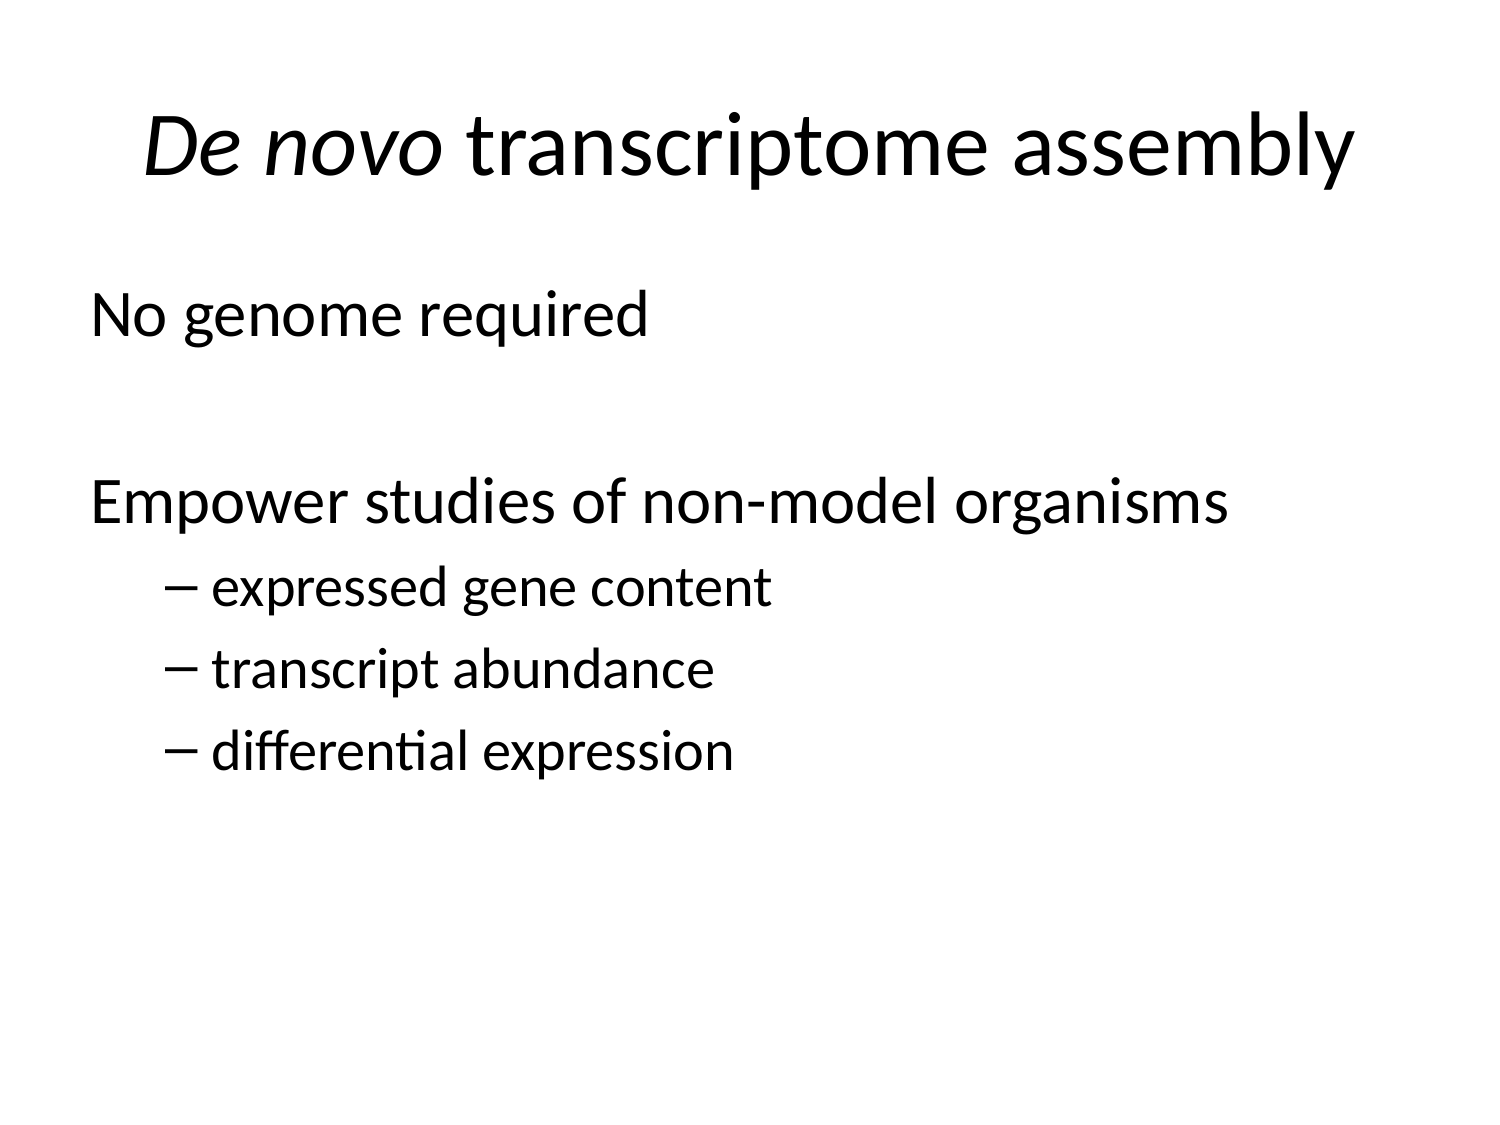

# De novo transcriptome assembly
No genome required

Empower studies of non-model organisms
expressed gene content
transcript abundance
differential expression